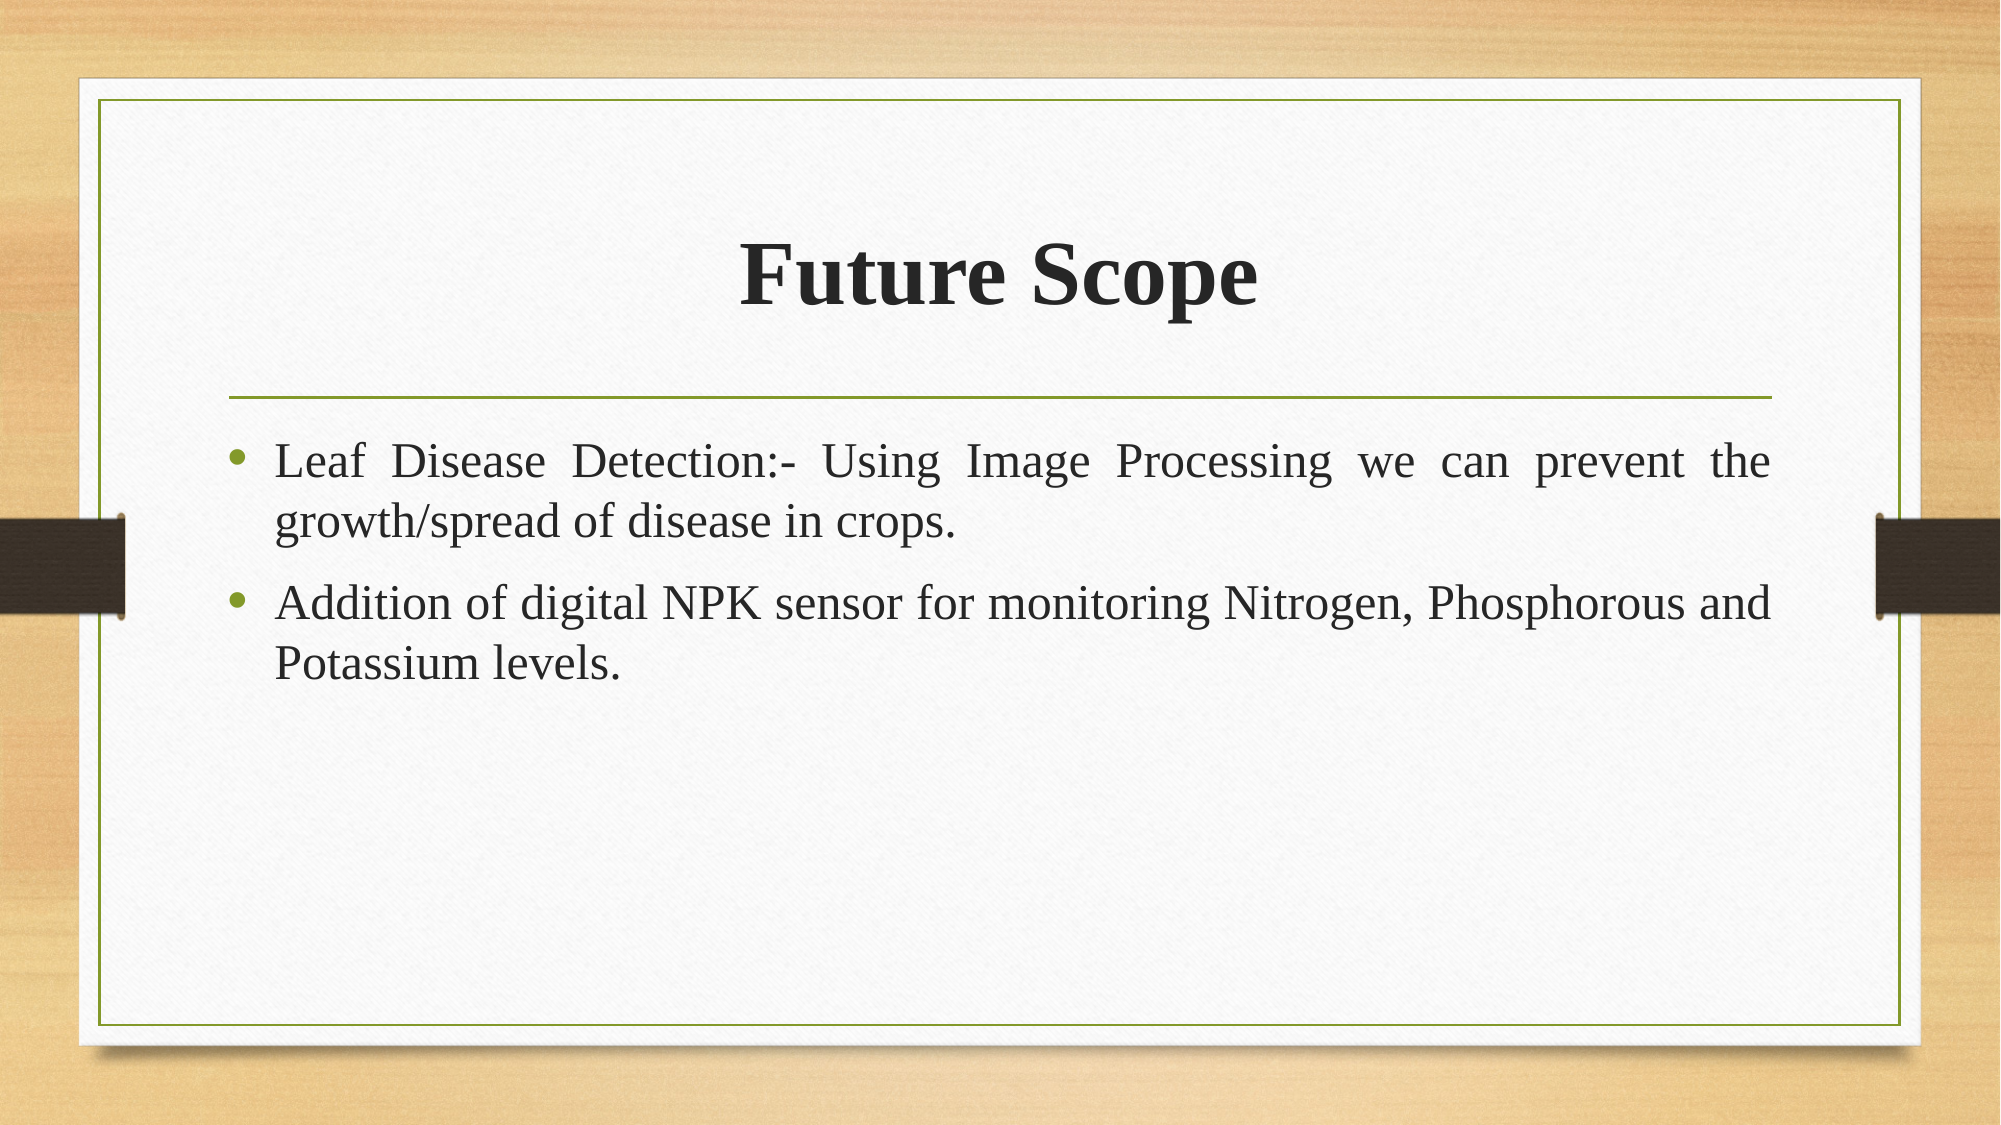

# Future Scope
Leaf Disease Detection:- Using Image Processing we can prevent the growth/spread of disease in crops.
Addition of digital NPK sensor for monitoring Nitrogen, Phosphorous and Potassium levels.